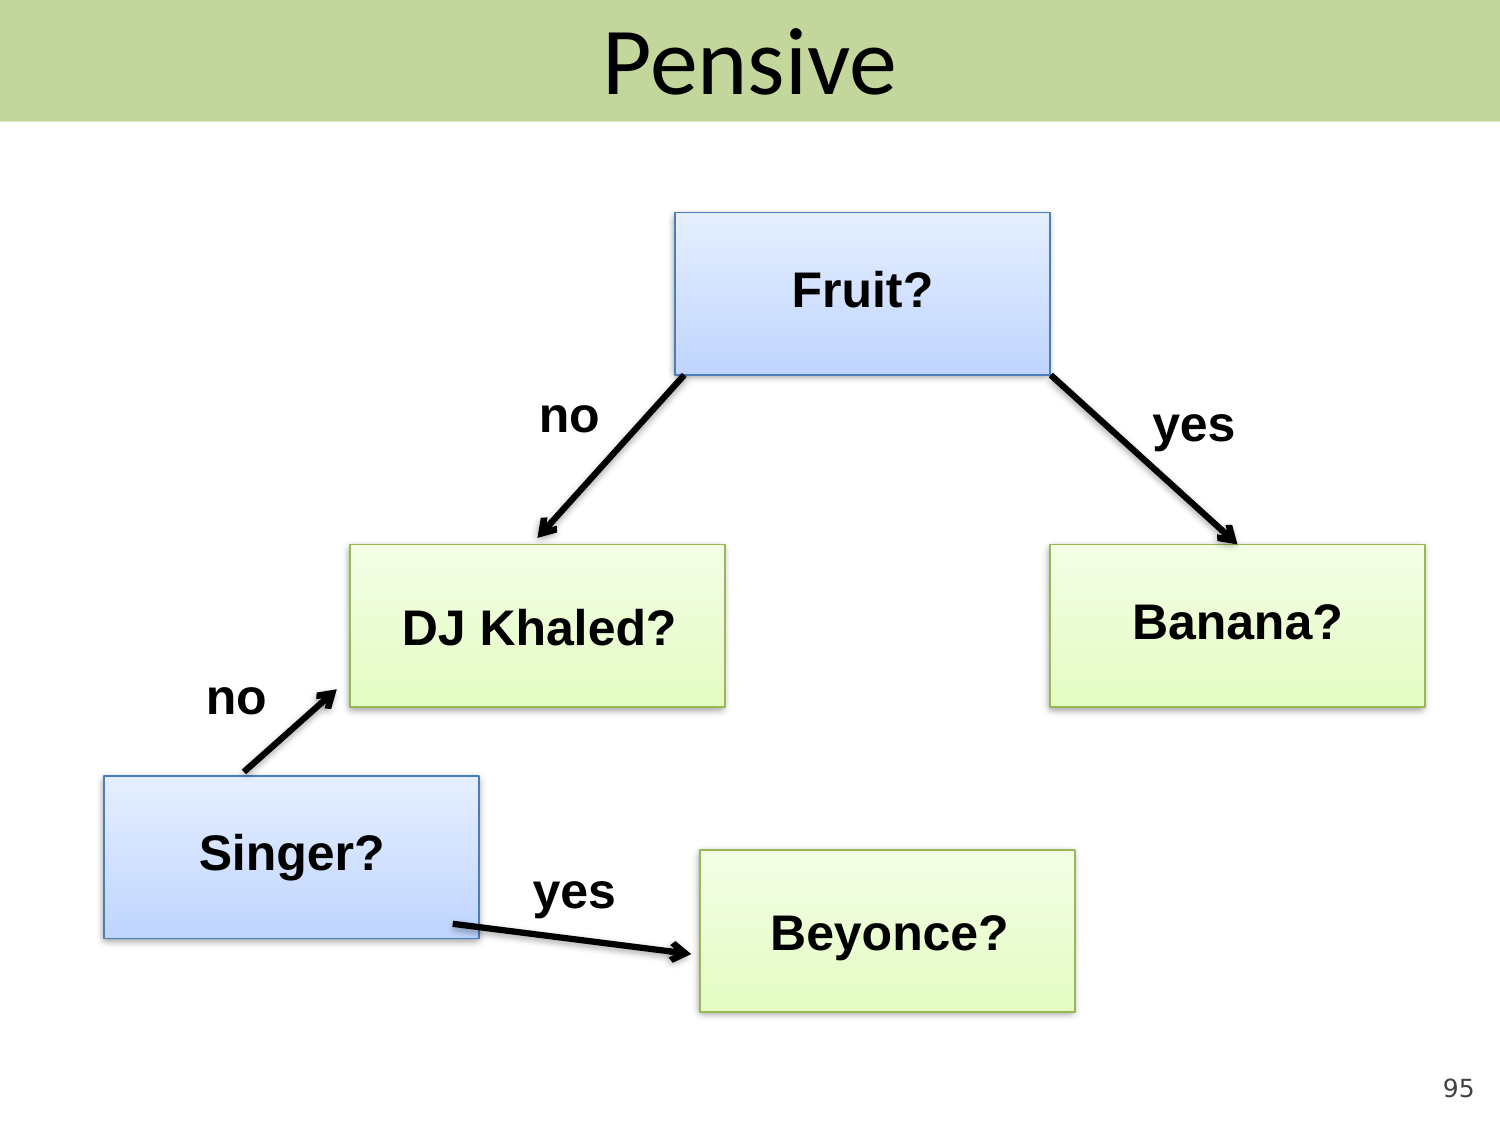

# Pensive

Fruit?
no
yes

Banana?
DJ Khaled?
no

Singer?

yes
Beyonce?